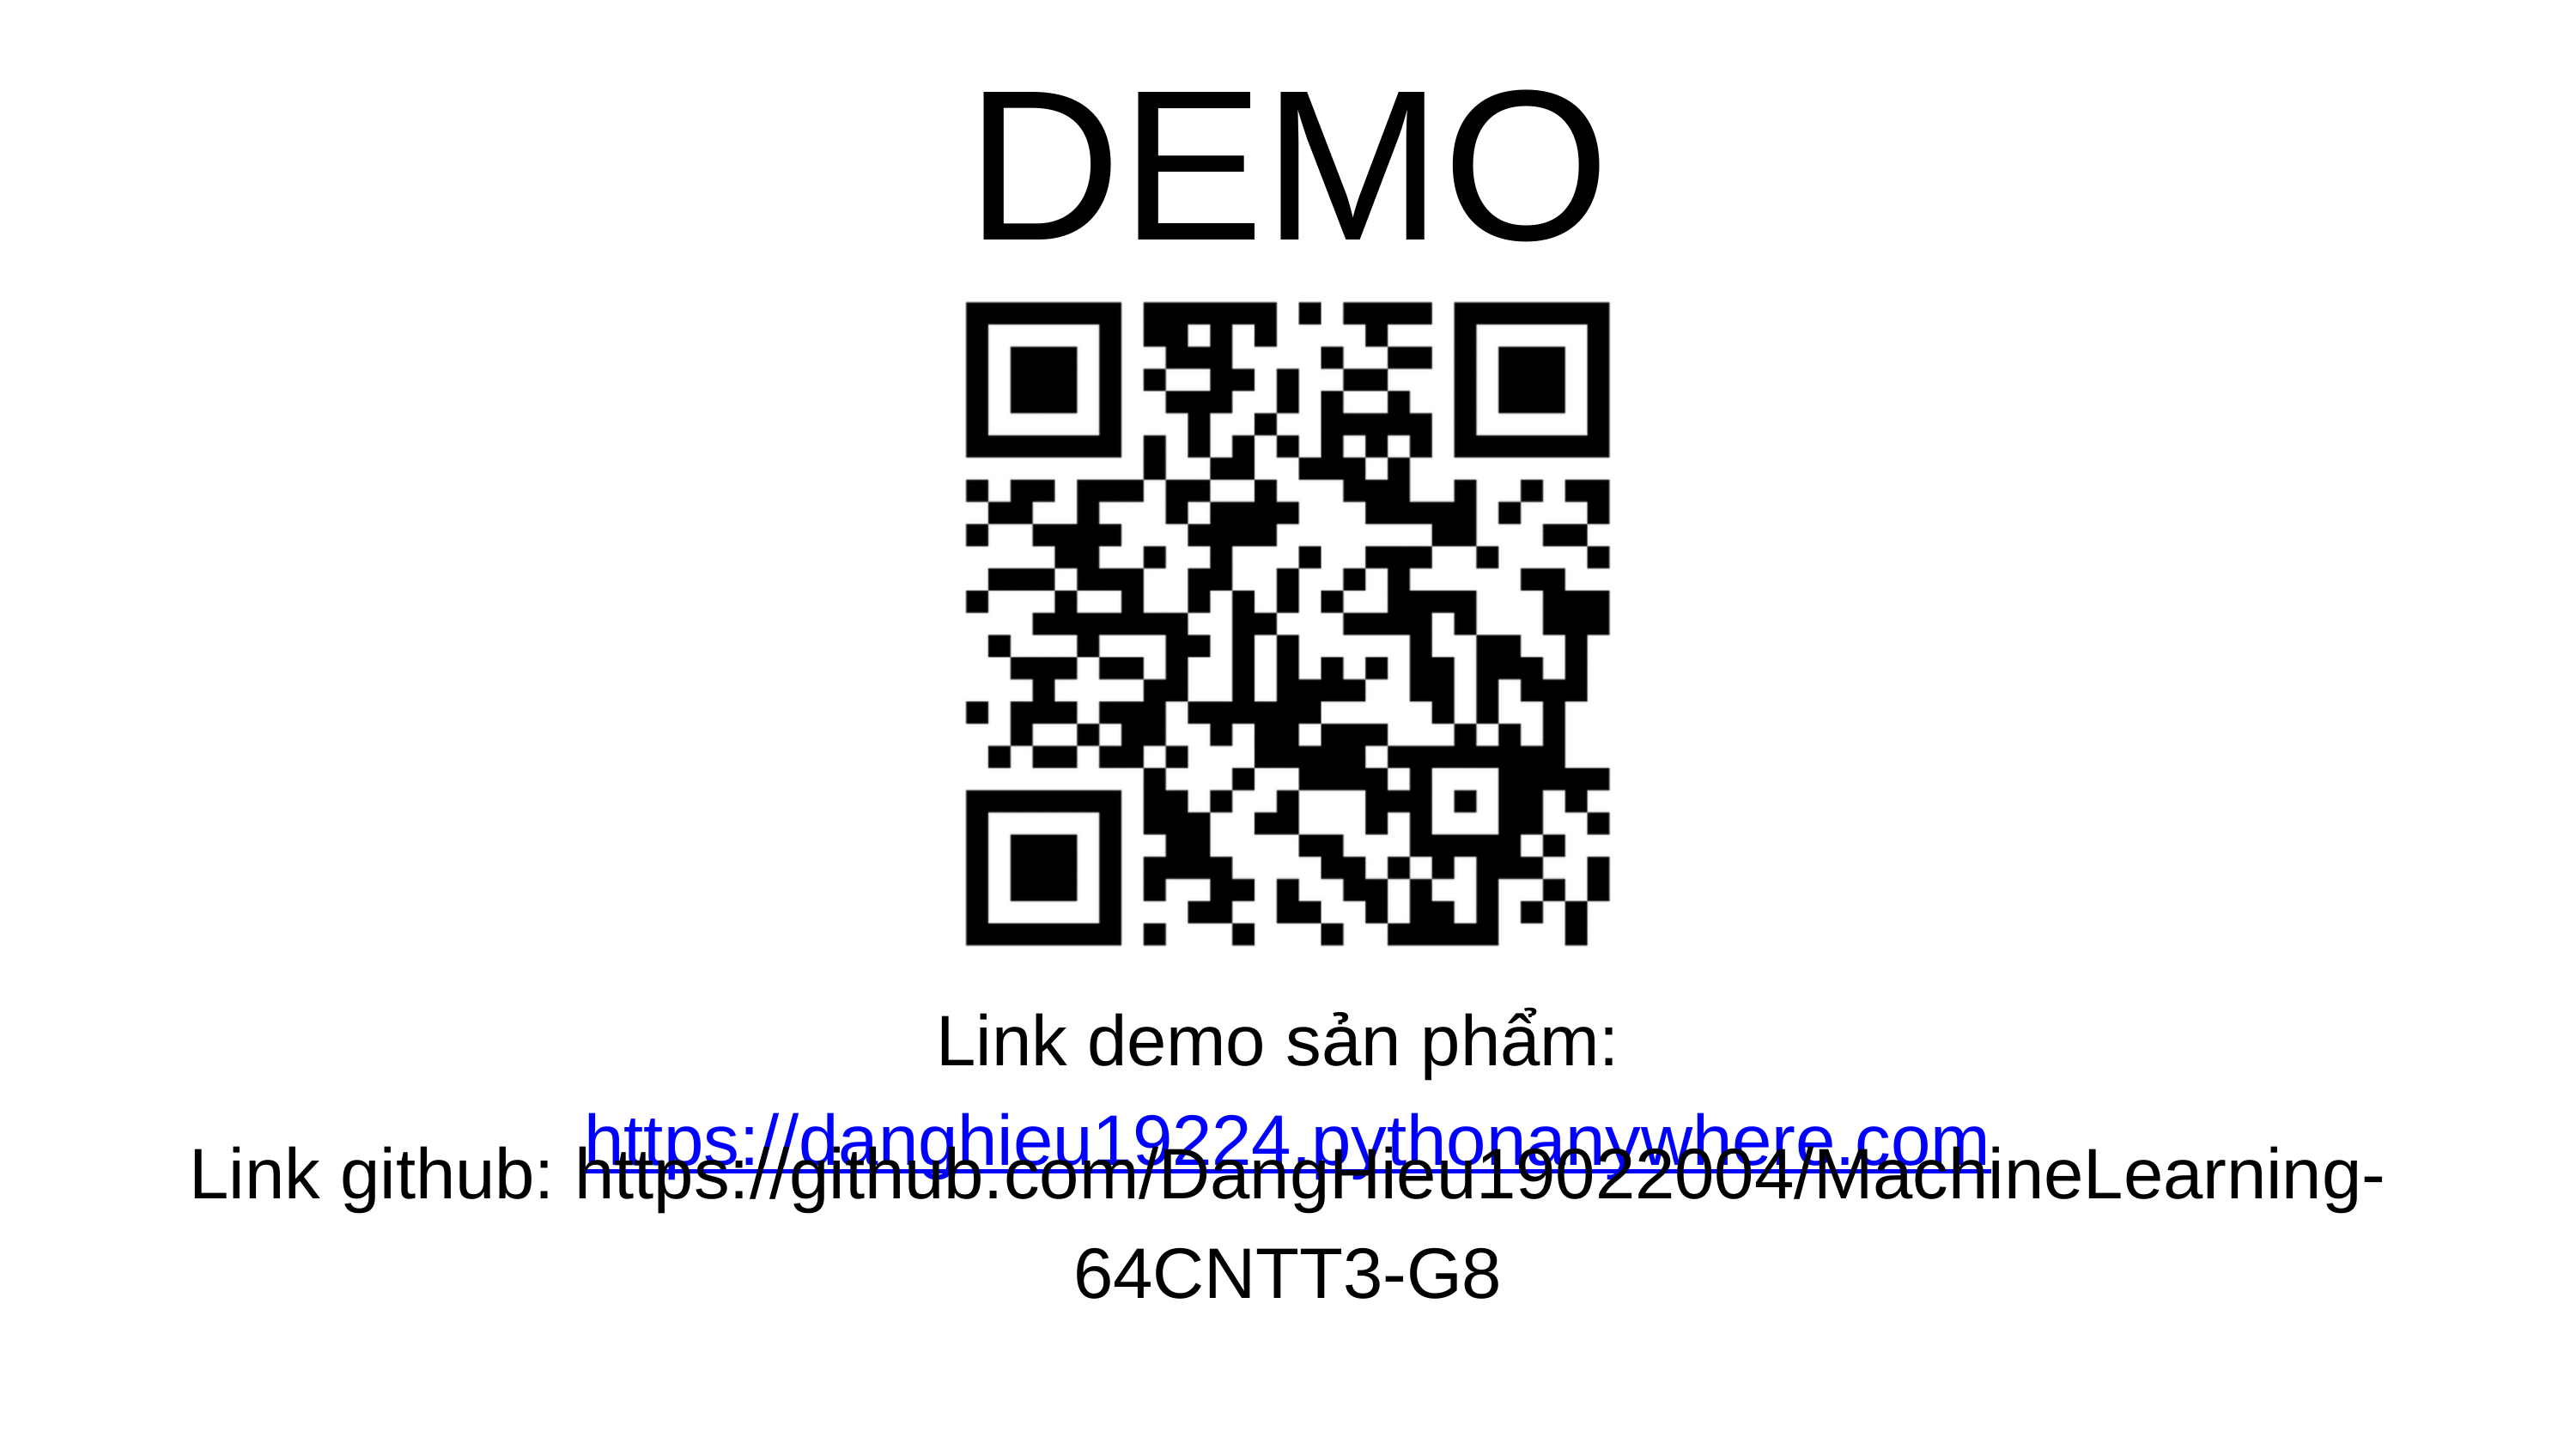

DEMO

Link demo sản phẩm: https://danghieu19224.pythonanywhere.com
Link github: https://github.com/DangHieu19022004/MachineLearning-64CNTT3-G8